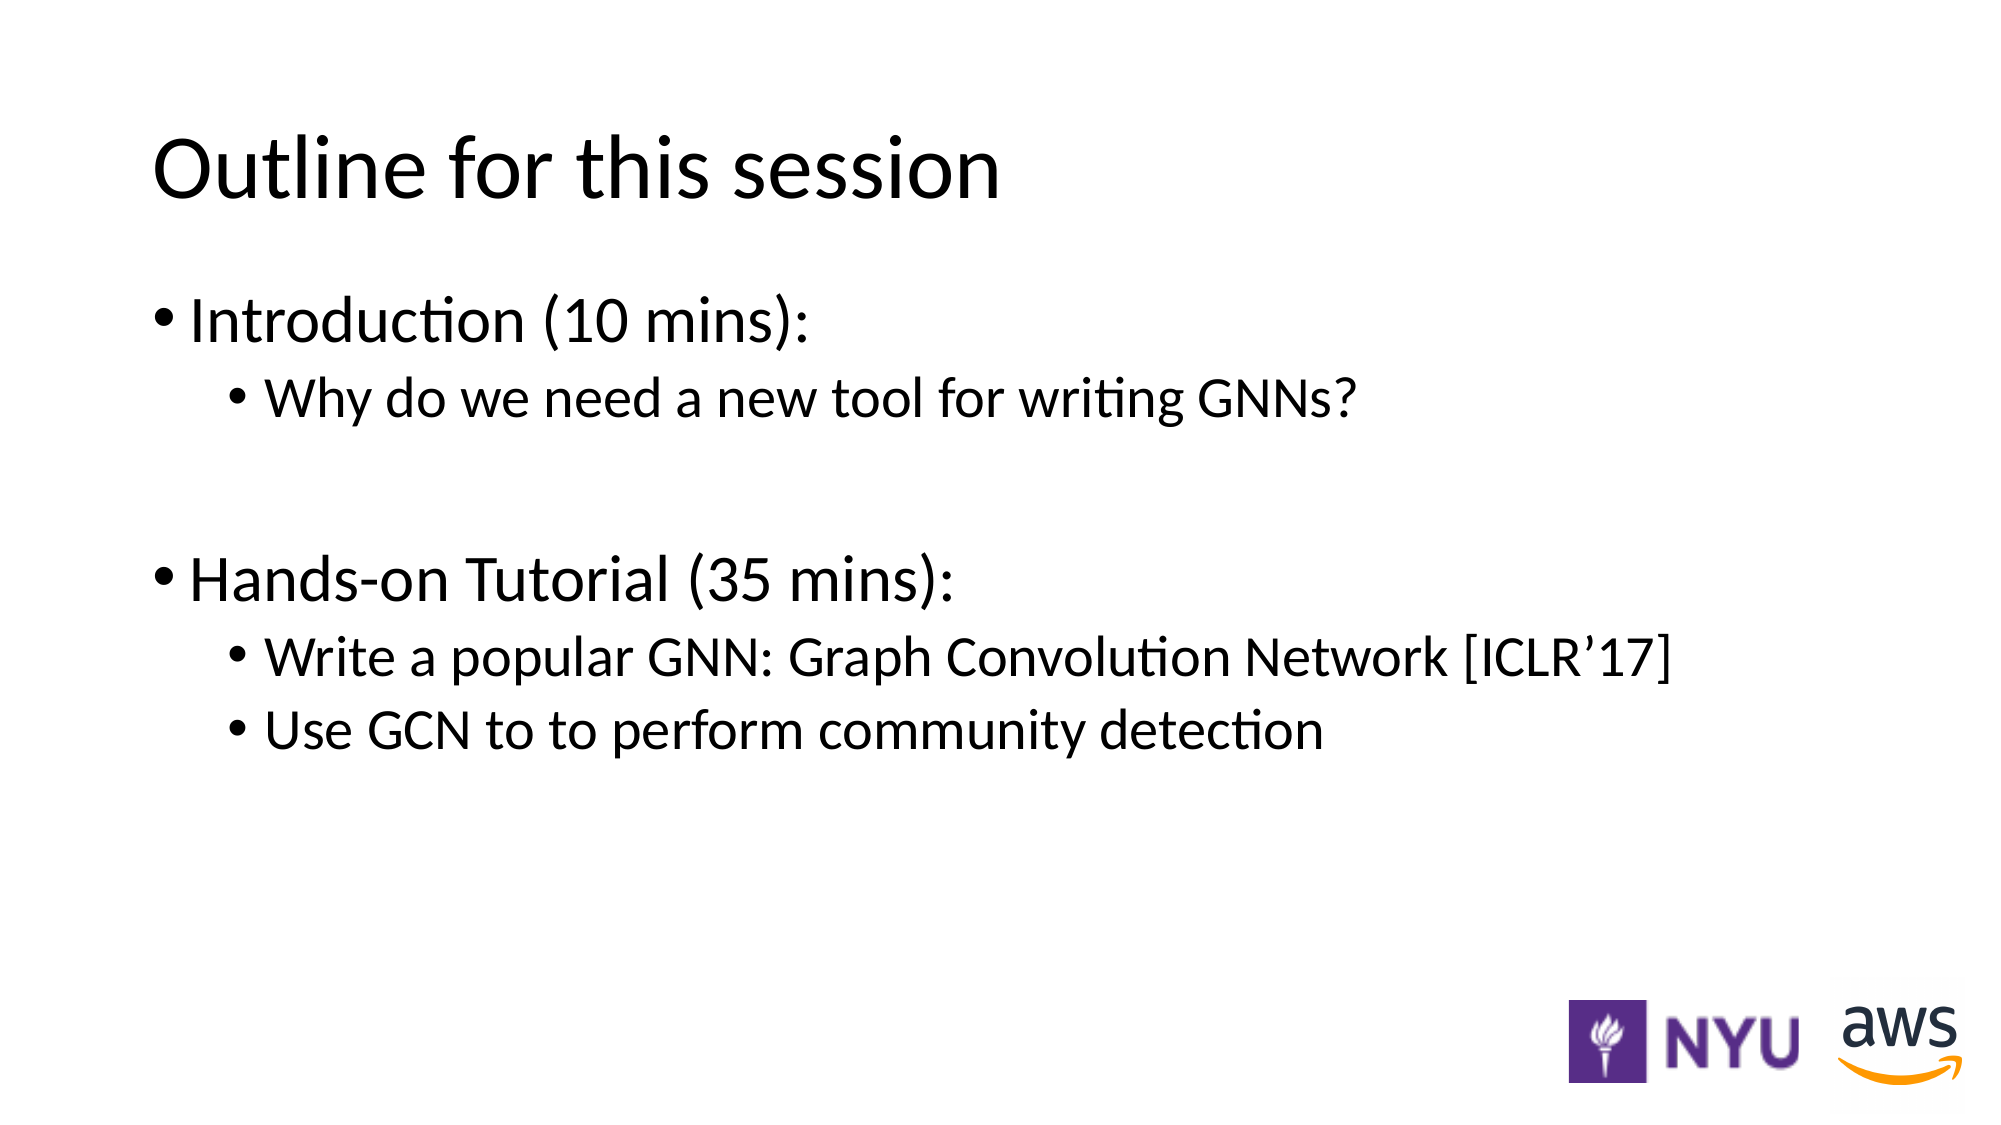

# Outline for this session
Introduction (10 mins):
Why do we need a new tool for writing GNNs?

Hands-on Tutorial (35 mins):
Write a popular GNN: Graph Convolution Network [ICLR’17]
Use GCN to to perform community detection